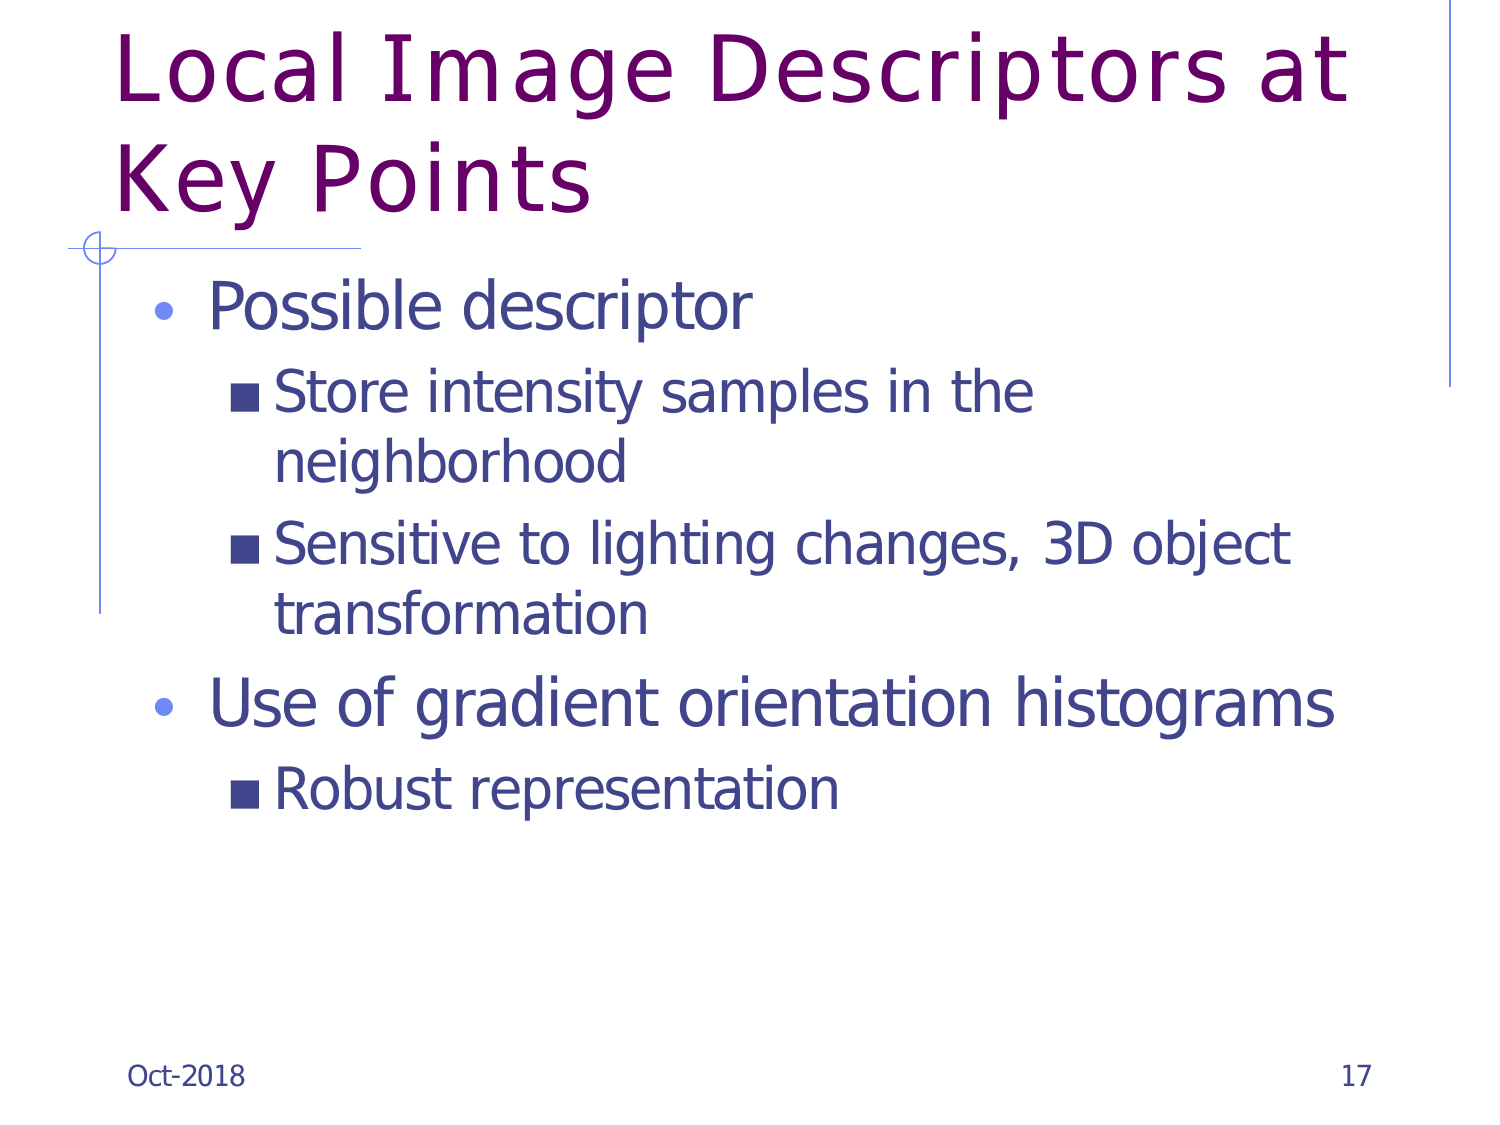

# Local Image Descriptors at Key Points
Possible descriptor
Store intensity samples in the neighborhood
Sensitive to lighting changes, 3D object transformation
Use of gradient orientation histograms
Robust representation
Oct-2018
17